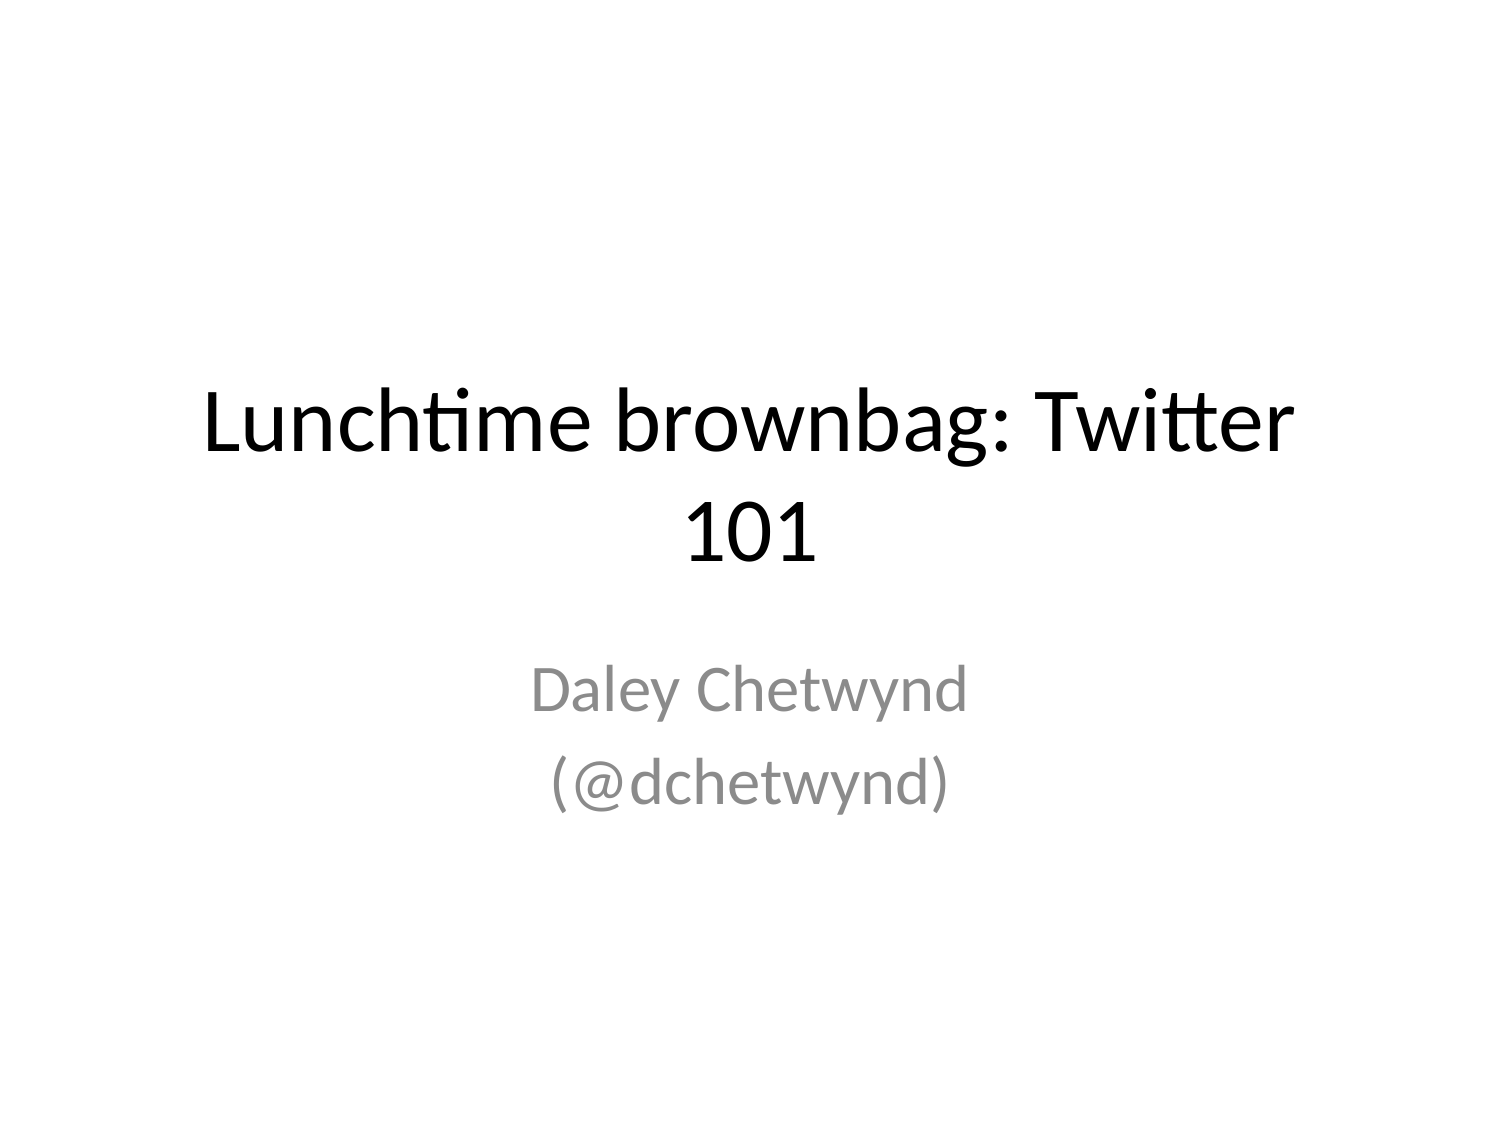

# Lunchtime brownbag: Twitter 101
Daley Chetwynd
(@dchetwynd)